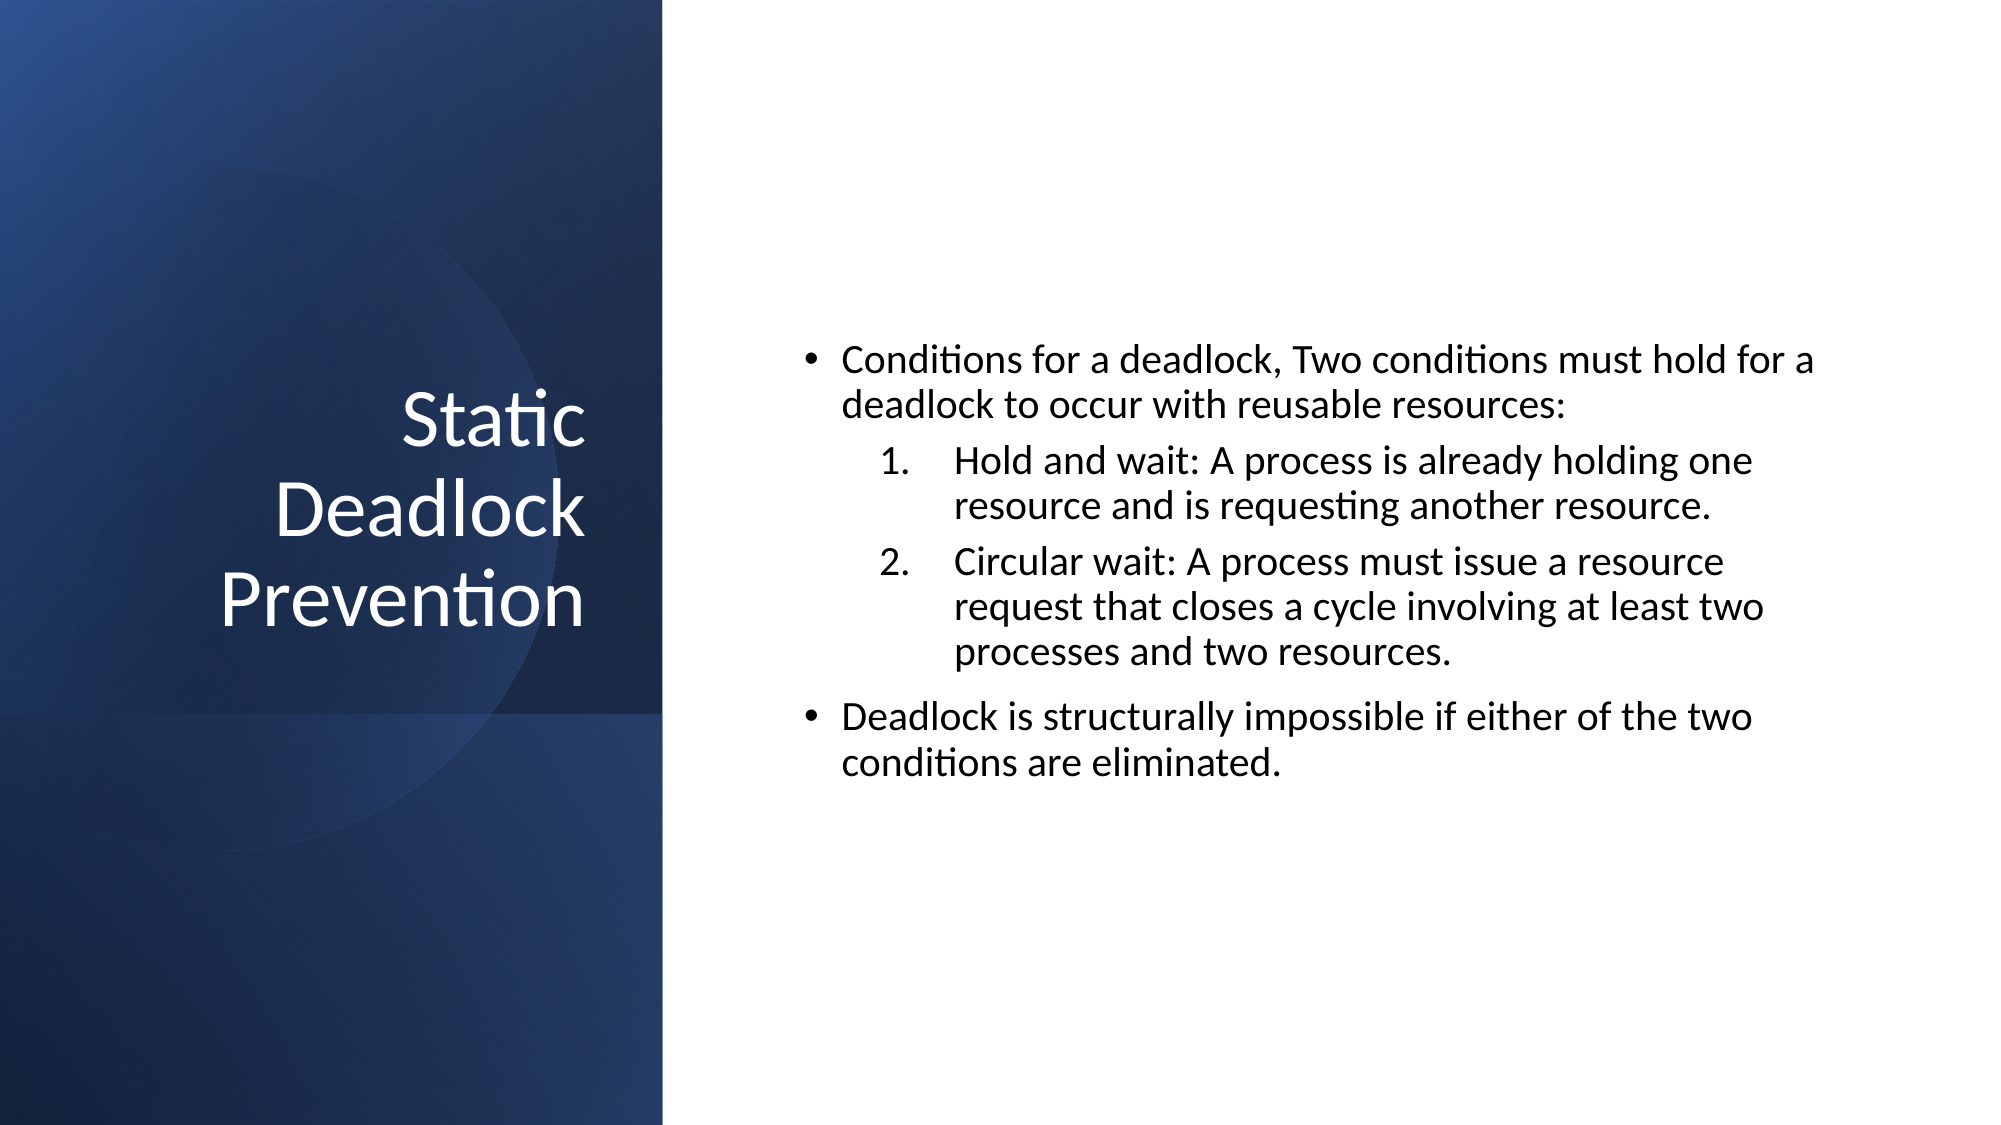

# Static Deadlock Prevention
Conditions for a deadlock, Two conditions must hold for a deadlock to occur with reusable resources:
Hold and wait: A process is already holding one resource and is requesting another resource.
Circular wait: A process must issue a resource request that closes a cycle involving at least two processes and two resources.
Deadlock is structurally impossible if either of the two conditions are eliminated.